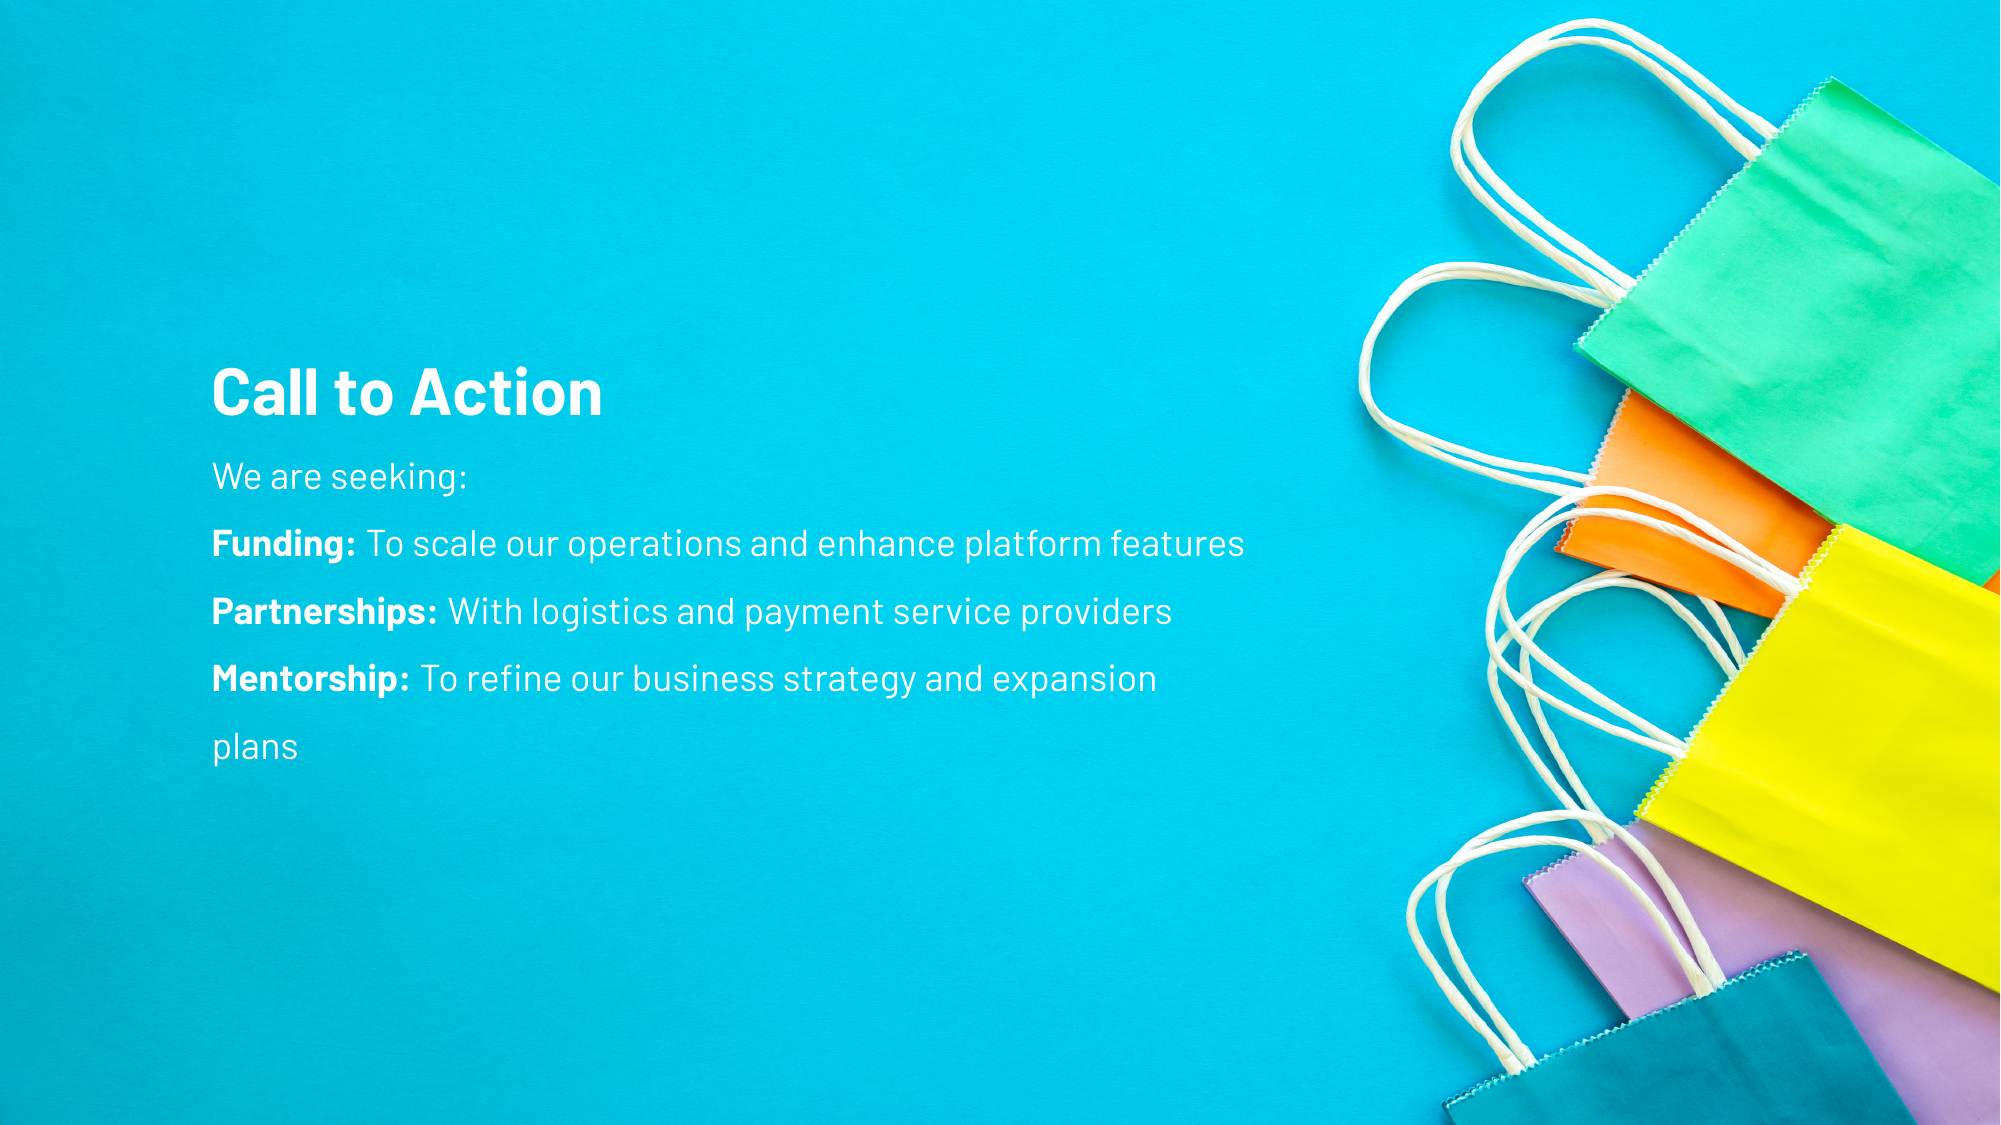

Call to Action
We are seeking:
Funding: To scale our operations and enhance platform features
Partnerships: With logistics and payment service providers
Mentorship: To refine our business strategy and expansion plans